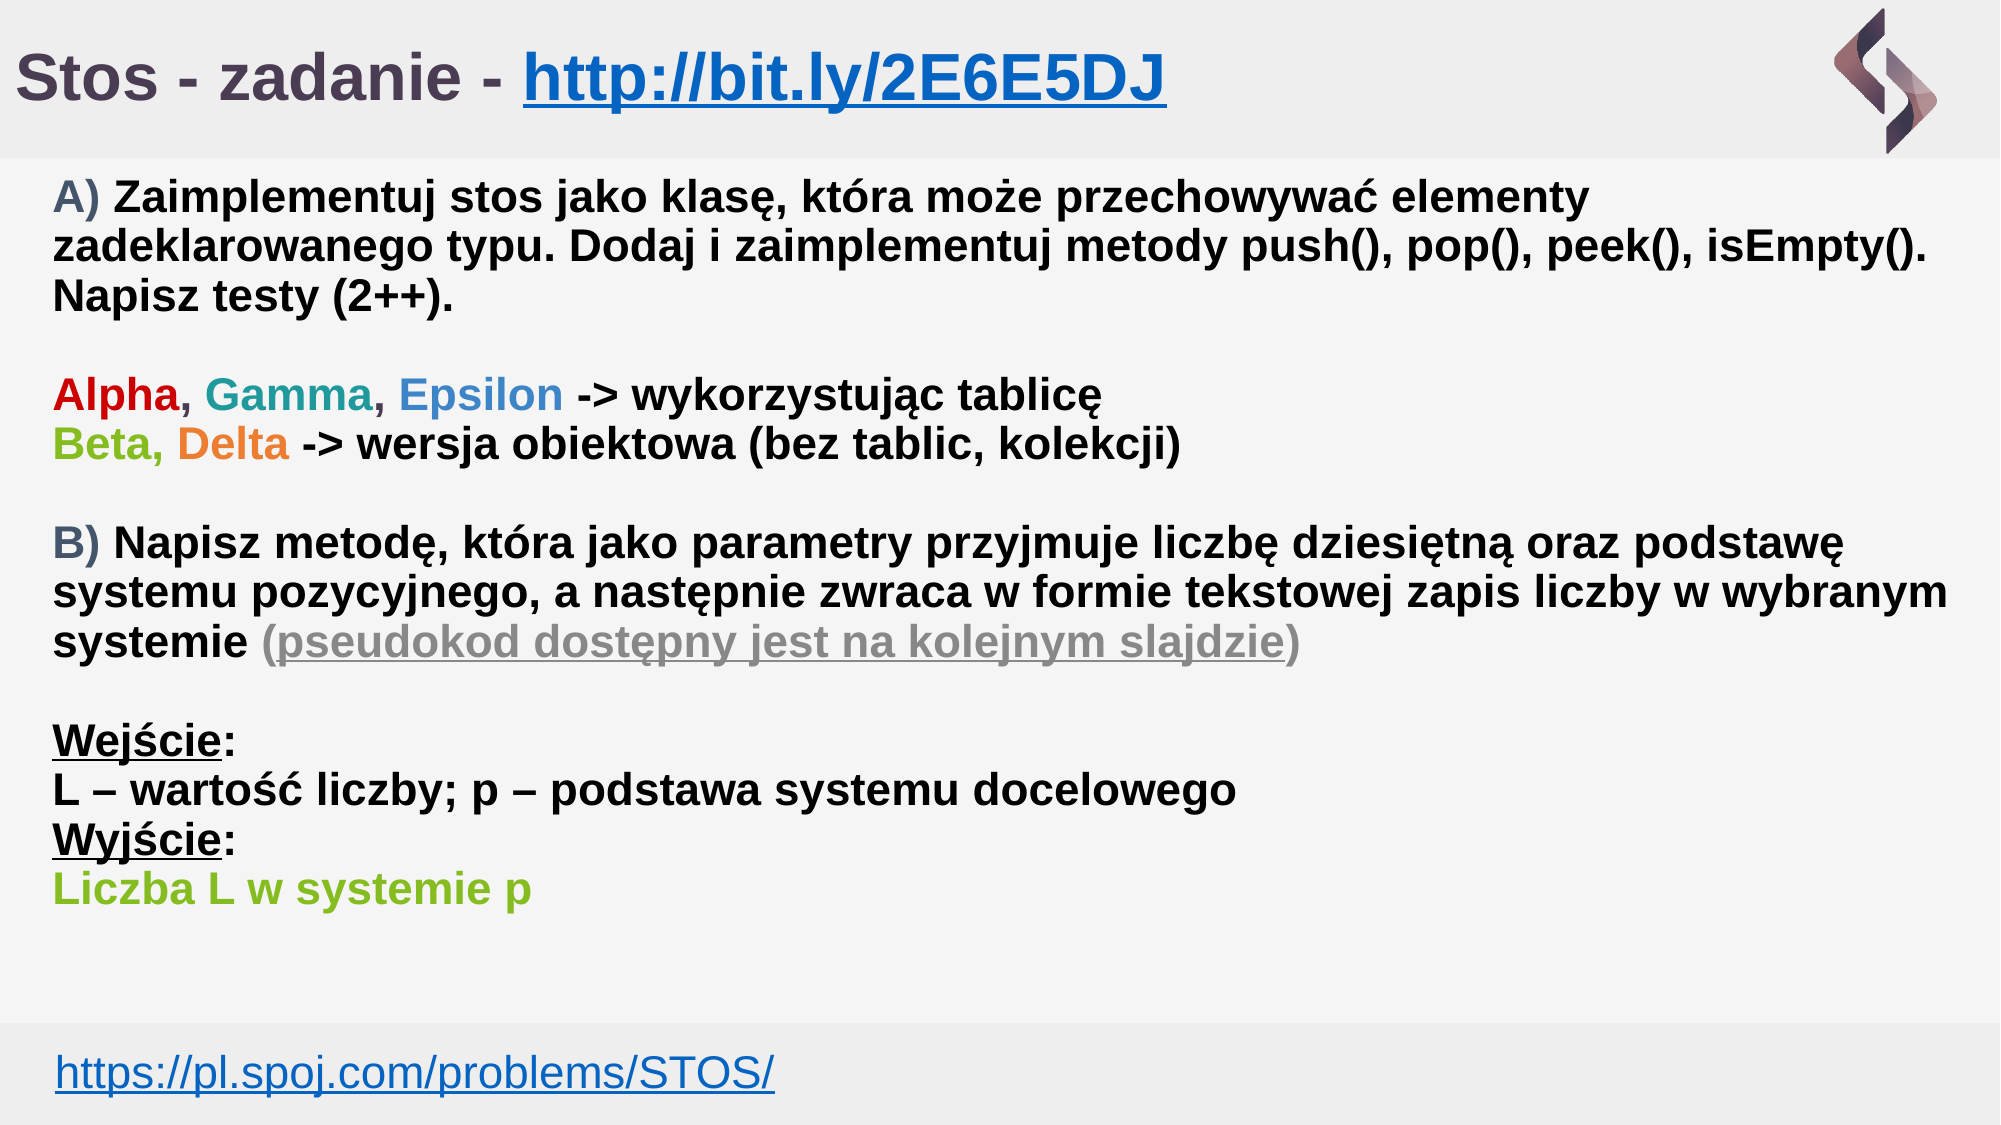

# Stos - zadanie - http://bit.ly/2E6E5DJ
A) Zaimplementuj stos jako klasę, która może przechowywać elementy zadeklarowanego typu. Dodaj i zaimplementuj metody push(), pop(), peek(), isEmpty(). Napisz testy (2++).

Alpha, Gamma, Epsilon -> wykorzystując tablicę
Beta, Delta -> wersja obiektowa (bez tablic, kolekcji)

B) Napisz metodę, która jako parametry przyjmuje liczbę dziesiętną oraz podstawę systemu pozycyjnego, a następnie zwraca w formie tekstowej zapis liczby w wybranym systemie (pseudokod dostępny jest na kolejnym slajdzie)
Wejście:
L – wartość liczby; p – podstawa systemu docelowego
Wyjście:
Liczba L w systemie p
https://pl.spoj.com/problems/STOS/